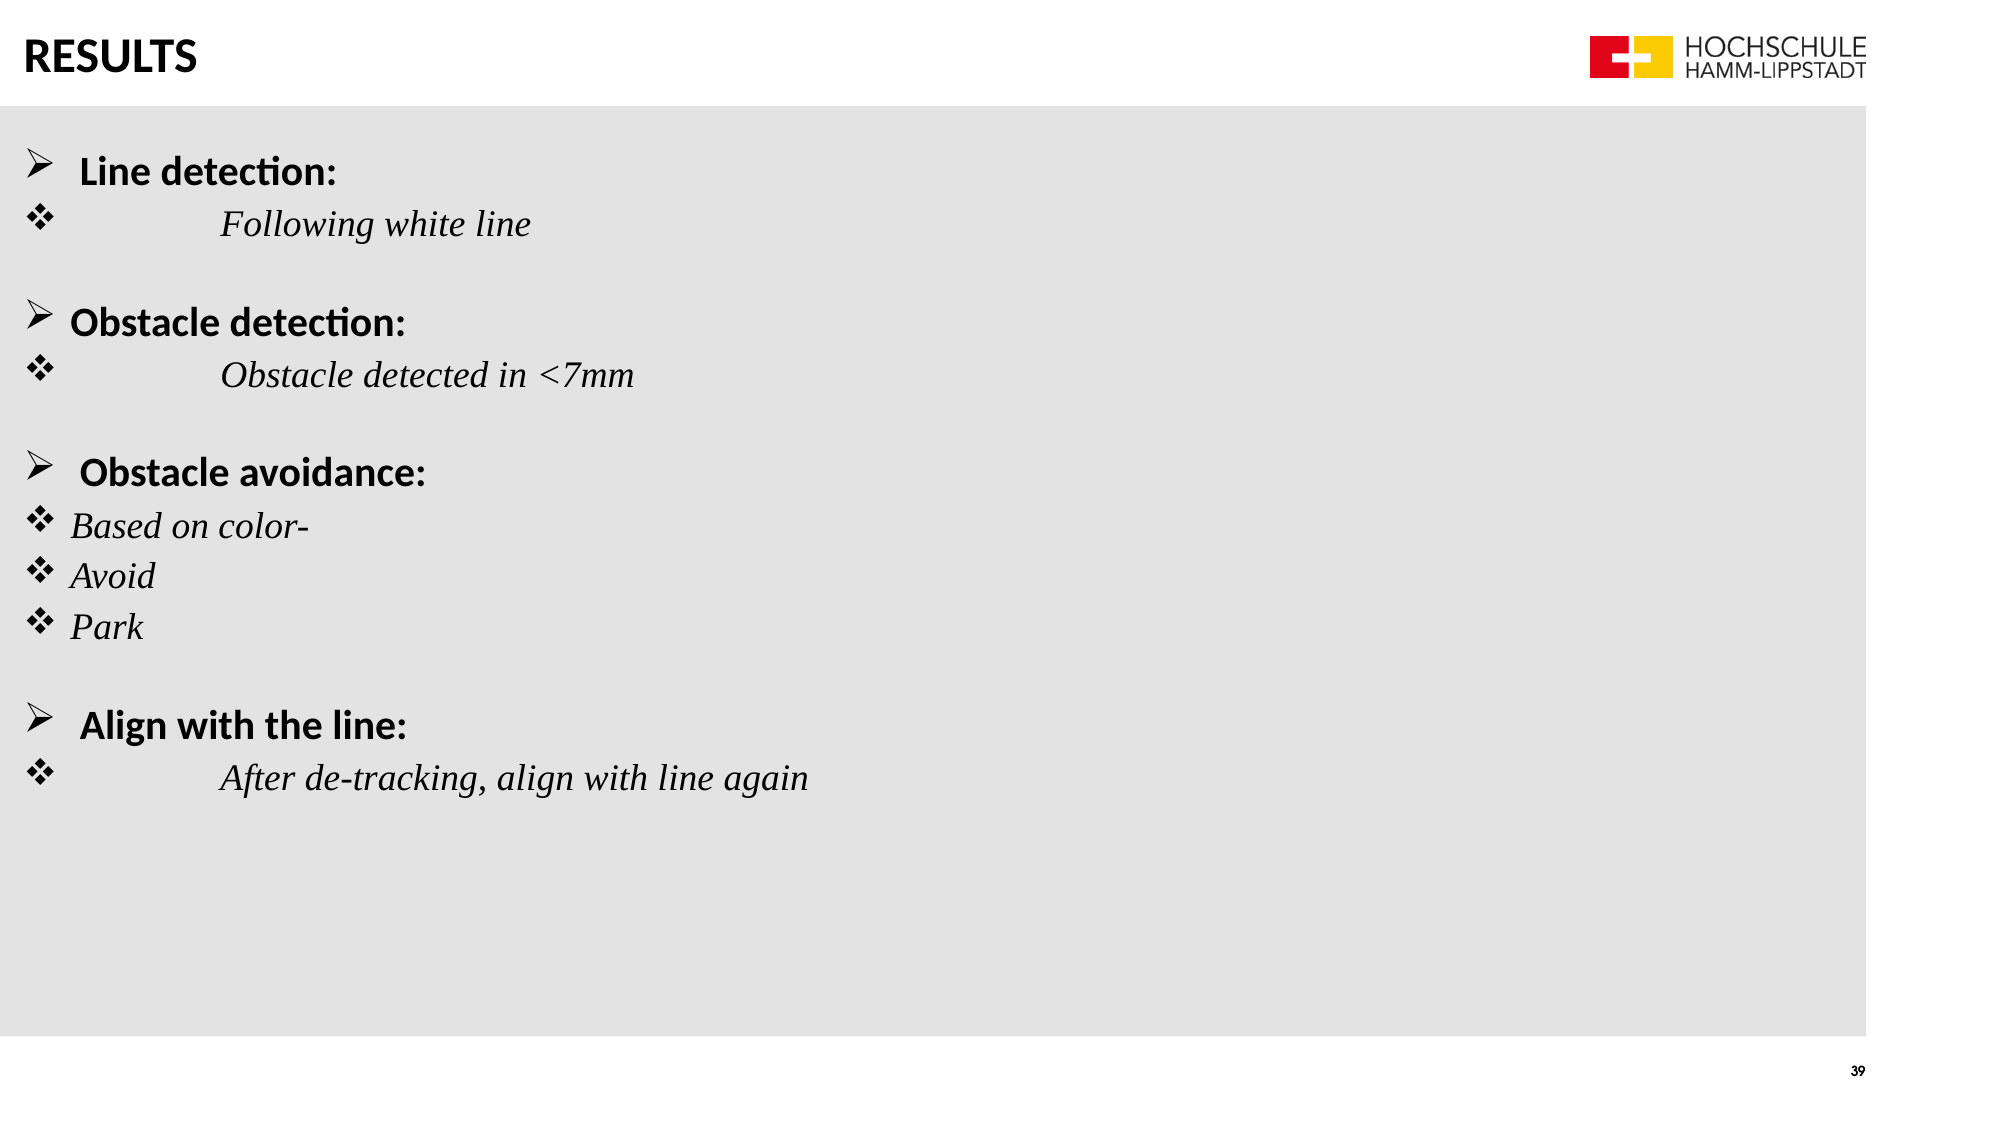

# RESULTS
Line detection:
	Following white line
Obstacle detection:
	Obstacle detected in <7mm
Obstacle avoidance:
Based on color-
Avoid
Park
Align with the line:
	After de-tracking, align with line again

39